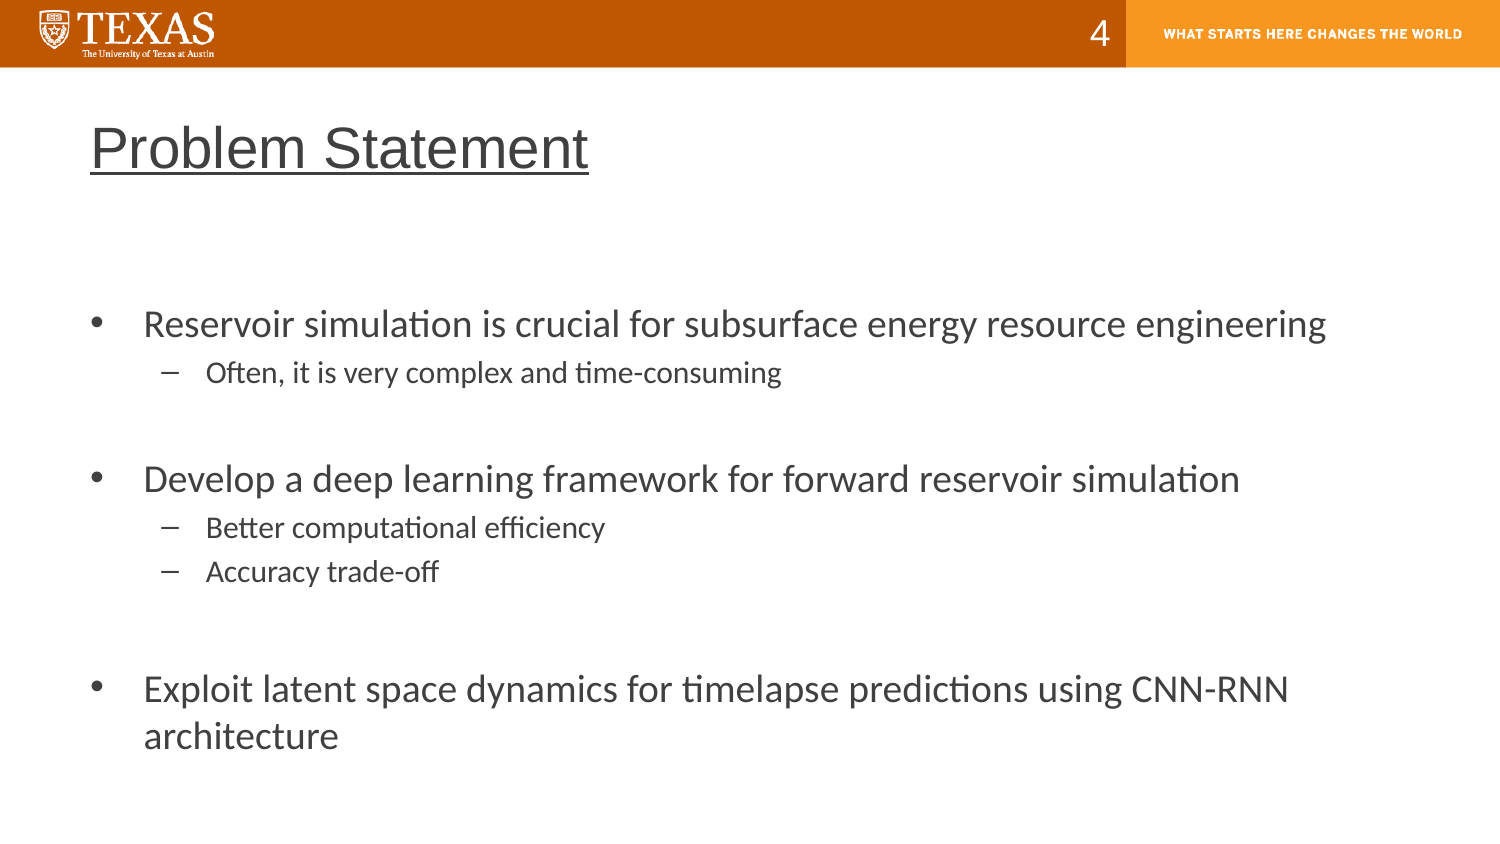

4
# Problem Statement
Reservoir simulation is crucial for subsurface energy resource engineering
Often, it is very complex and time-consuming

Develop a deep learning framework for forward reservoir simulation
Better computational efficiency
Accuracy trade-off

Exploit latent space dynamics for timelapse predictions using CNN-RNN architecture